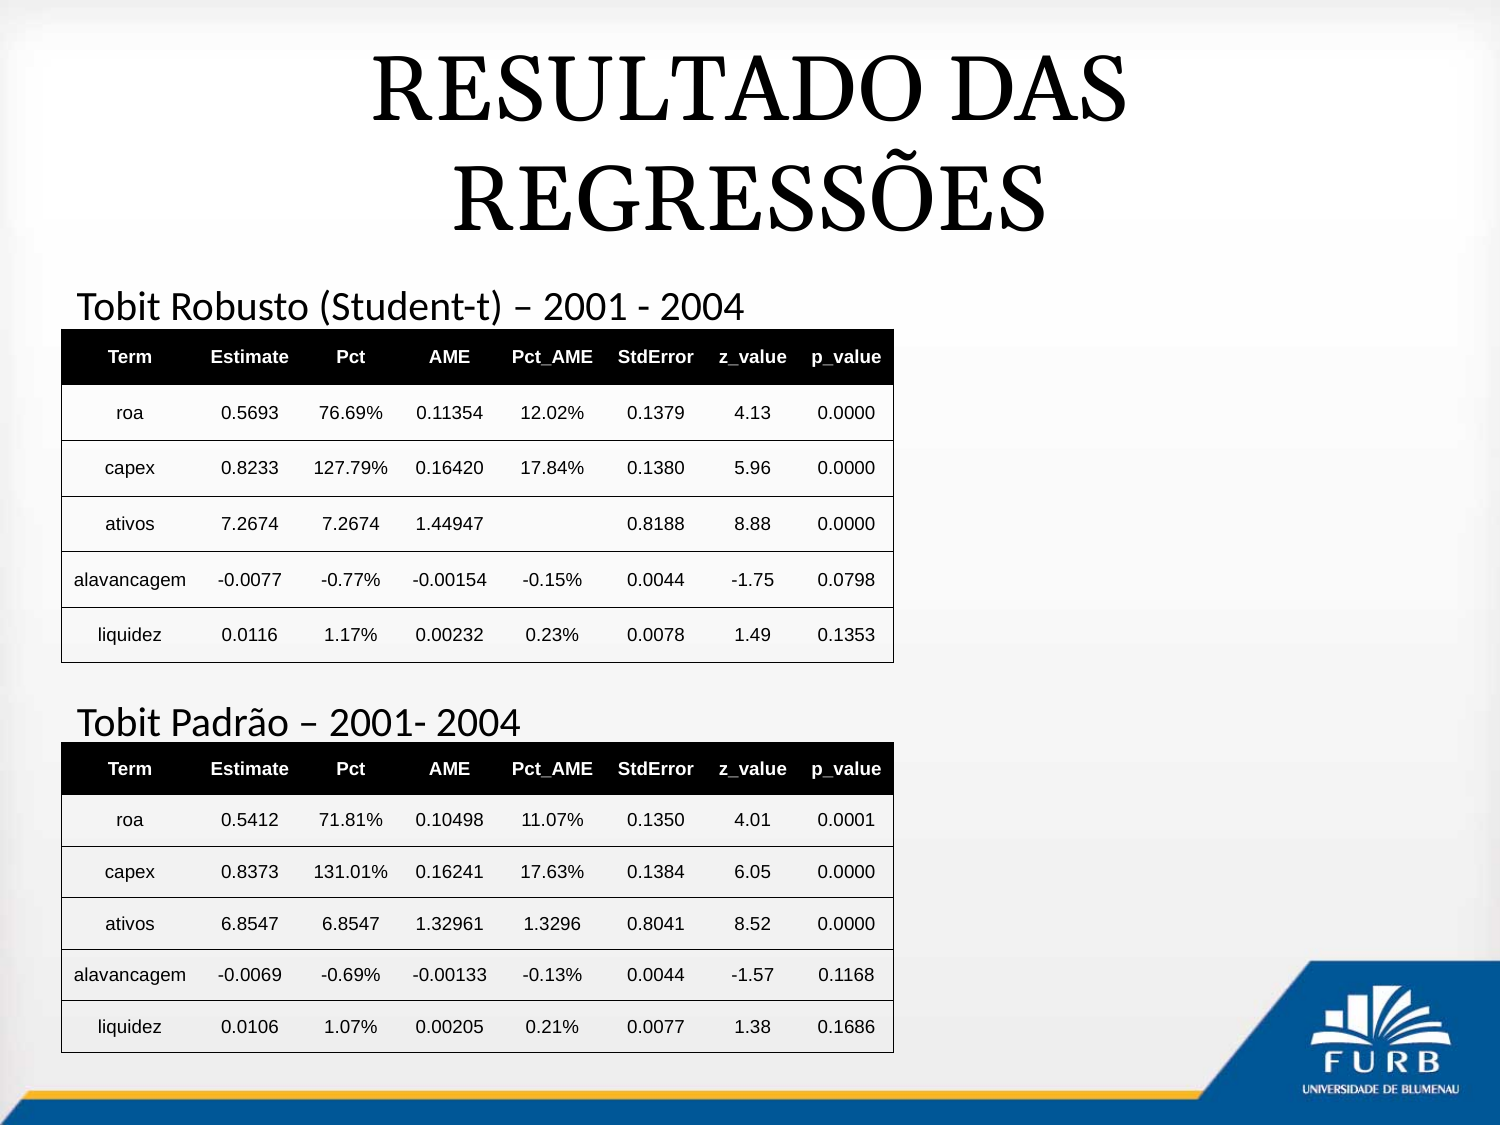

# RESULTADO DAS REGRESSÕES
Tobit Robusto (Student-t) – 2001 - 2004

| Term | Estimate | Pct | AME | Pct\_AME | StdError | z\_value | p\_value |
| --- | --- | --- | --- | --- | --- | --- | --- |
| roa | 0.5693 | 76.69% | 0.11354 | 12.02% | 0.1379 | 4.13 | 0.0000 |
| capex | 0.8233 | 127.79% | 0.16420 | 17.84% | 0.1380 | 5.96 | 0.0000 |
| ativos | 7.2674 | 7.2674 | 1.44947 |  | 0.8188 | 8.88 | 0.0000 |
| alavancagem | -0.0077 | -0.77% | -0.00154 | -0.15% | 0.0044 | -1.75 | 0.0798 |
| liquidez | 0.0116 | 1.17% | 0.00232 | 0.23% | 0.0078 | 1.49 | 0.1353 |
Tobit Padrão – 2001- 2004

| Term | Estimate | Pct | AME | Pct\_AME | StdError | z\_value | p\_value |
| --- | --- | --- | --- | --- | --- | --- | --- |
| roa | 0.5412 | 71.81% | 0.10498 | 11.07% | 0.1350 | 4.01 | 0.0001 |
| capex | 0.8373 | 131.01% | 0.16241 | 17.63% | 0.1384 | 6.05 | 0.0000 |
| ativos | 6.8547 | 6.8547 | 1.32961 | 1.3296 | 0.8041 | 8.52 | 0.0000 |
| alavancagem | -0.0069 | -0.69% | -0.00133 | -0.13% | 0.0044 | -1.57 | 0.1168 |
| liquidez | 0.0106 | 1.07% | 0.00205 | 0.21% | 0.0077 | 1.38 | 0.1686 |